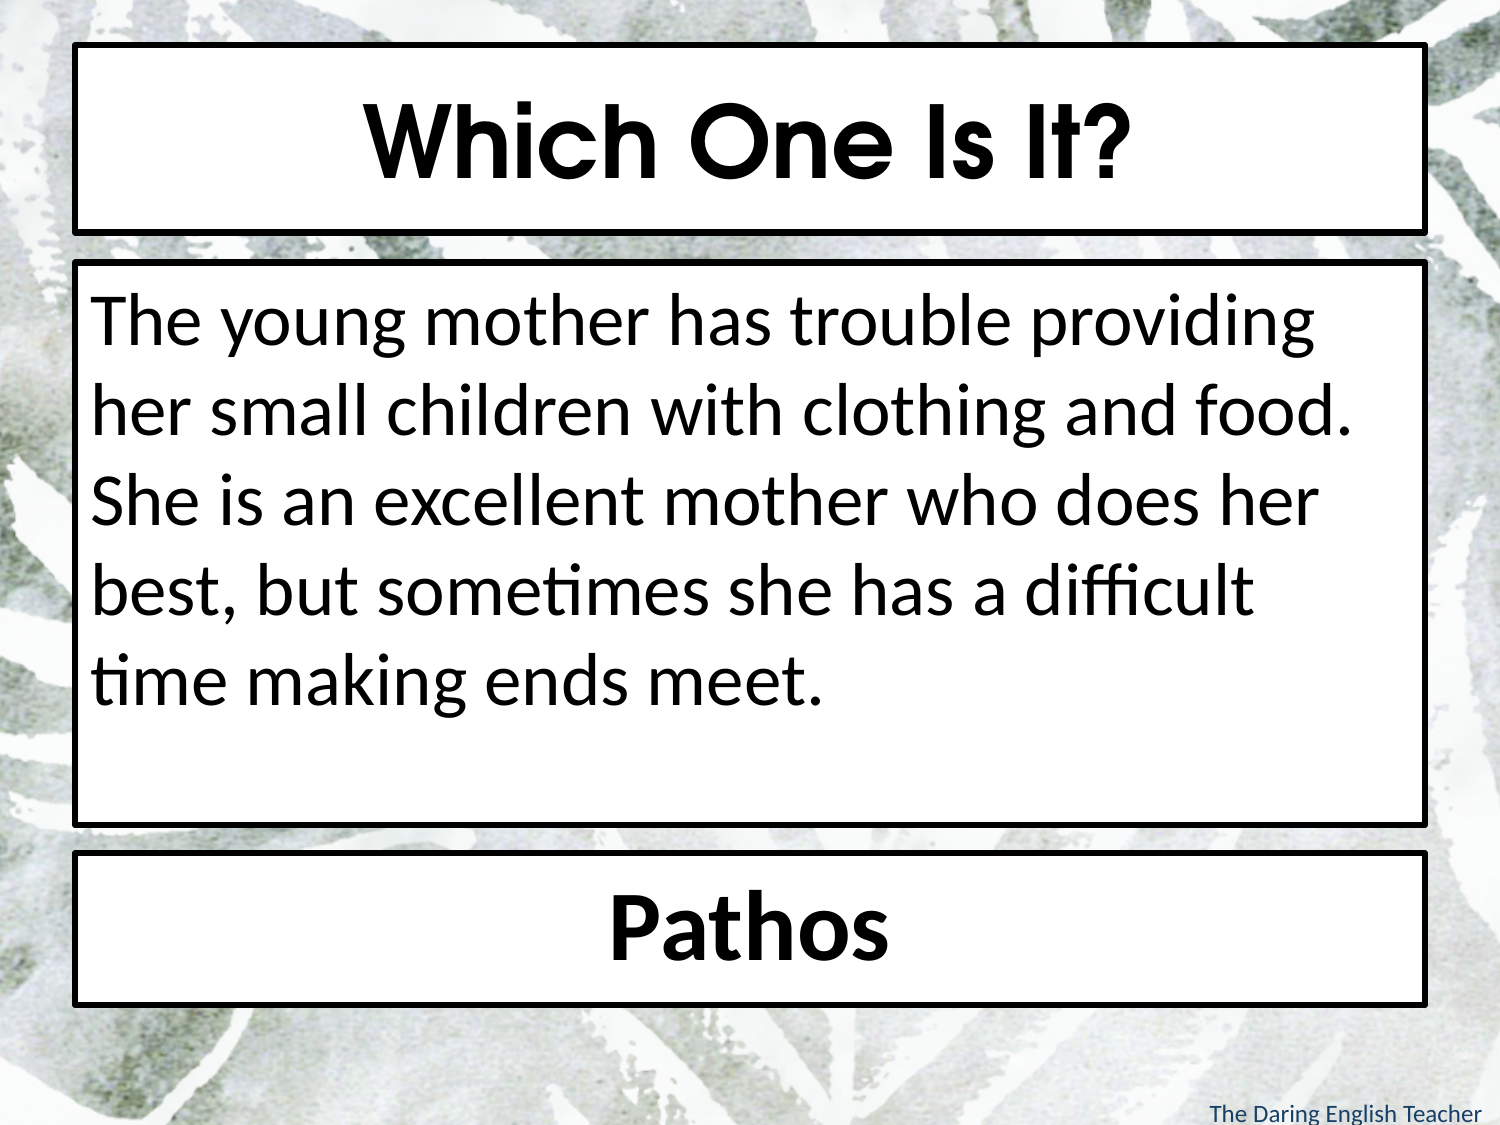

# Which One Is It?
The young mother has trouble providing her small children with clothing and food. She is an excellent mother who does her best, but sometimes she has a difficult time making ends meet.

Pathos